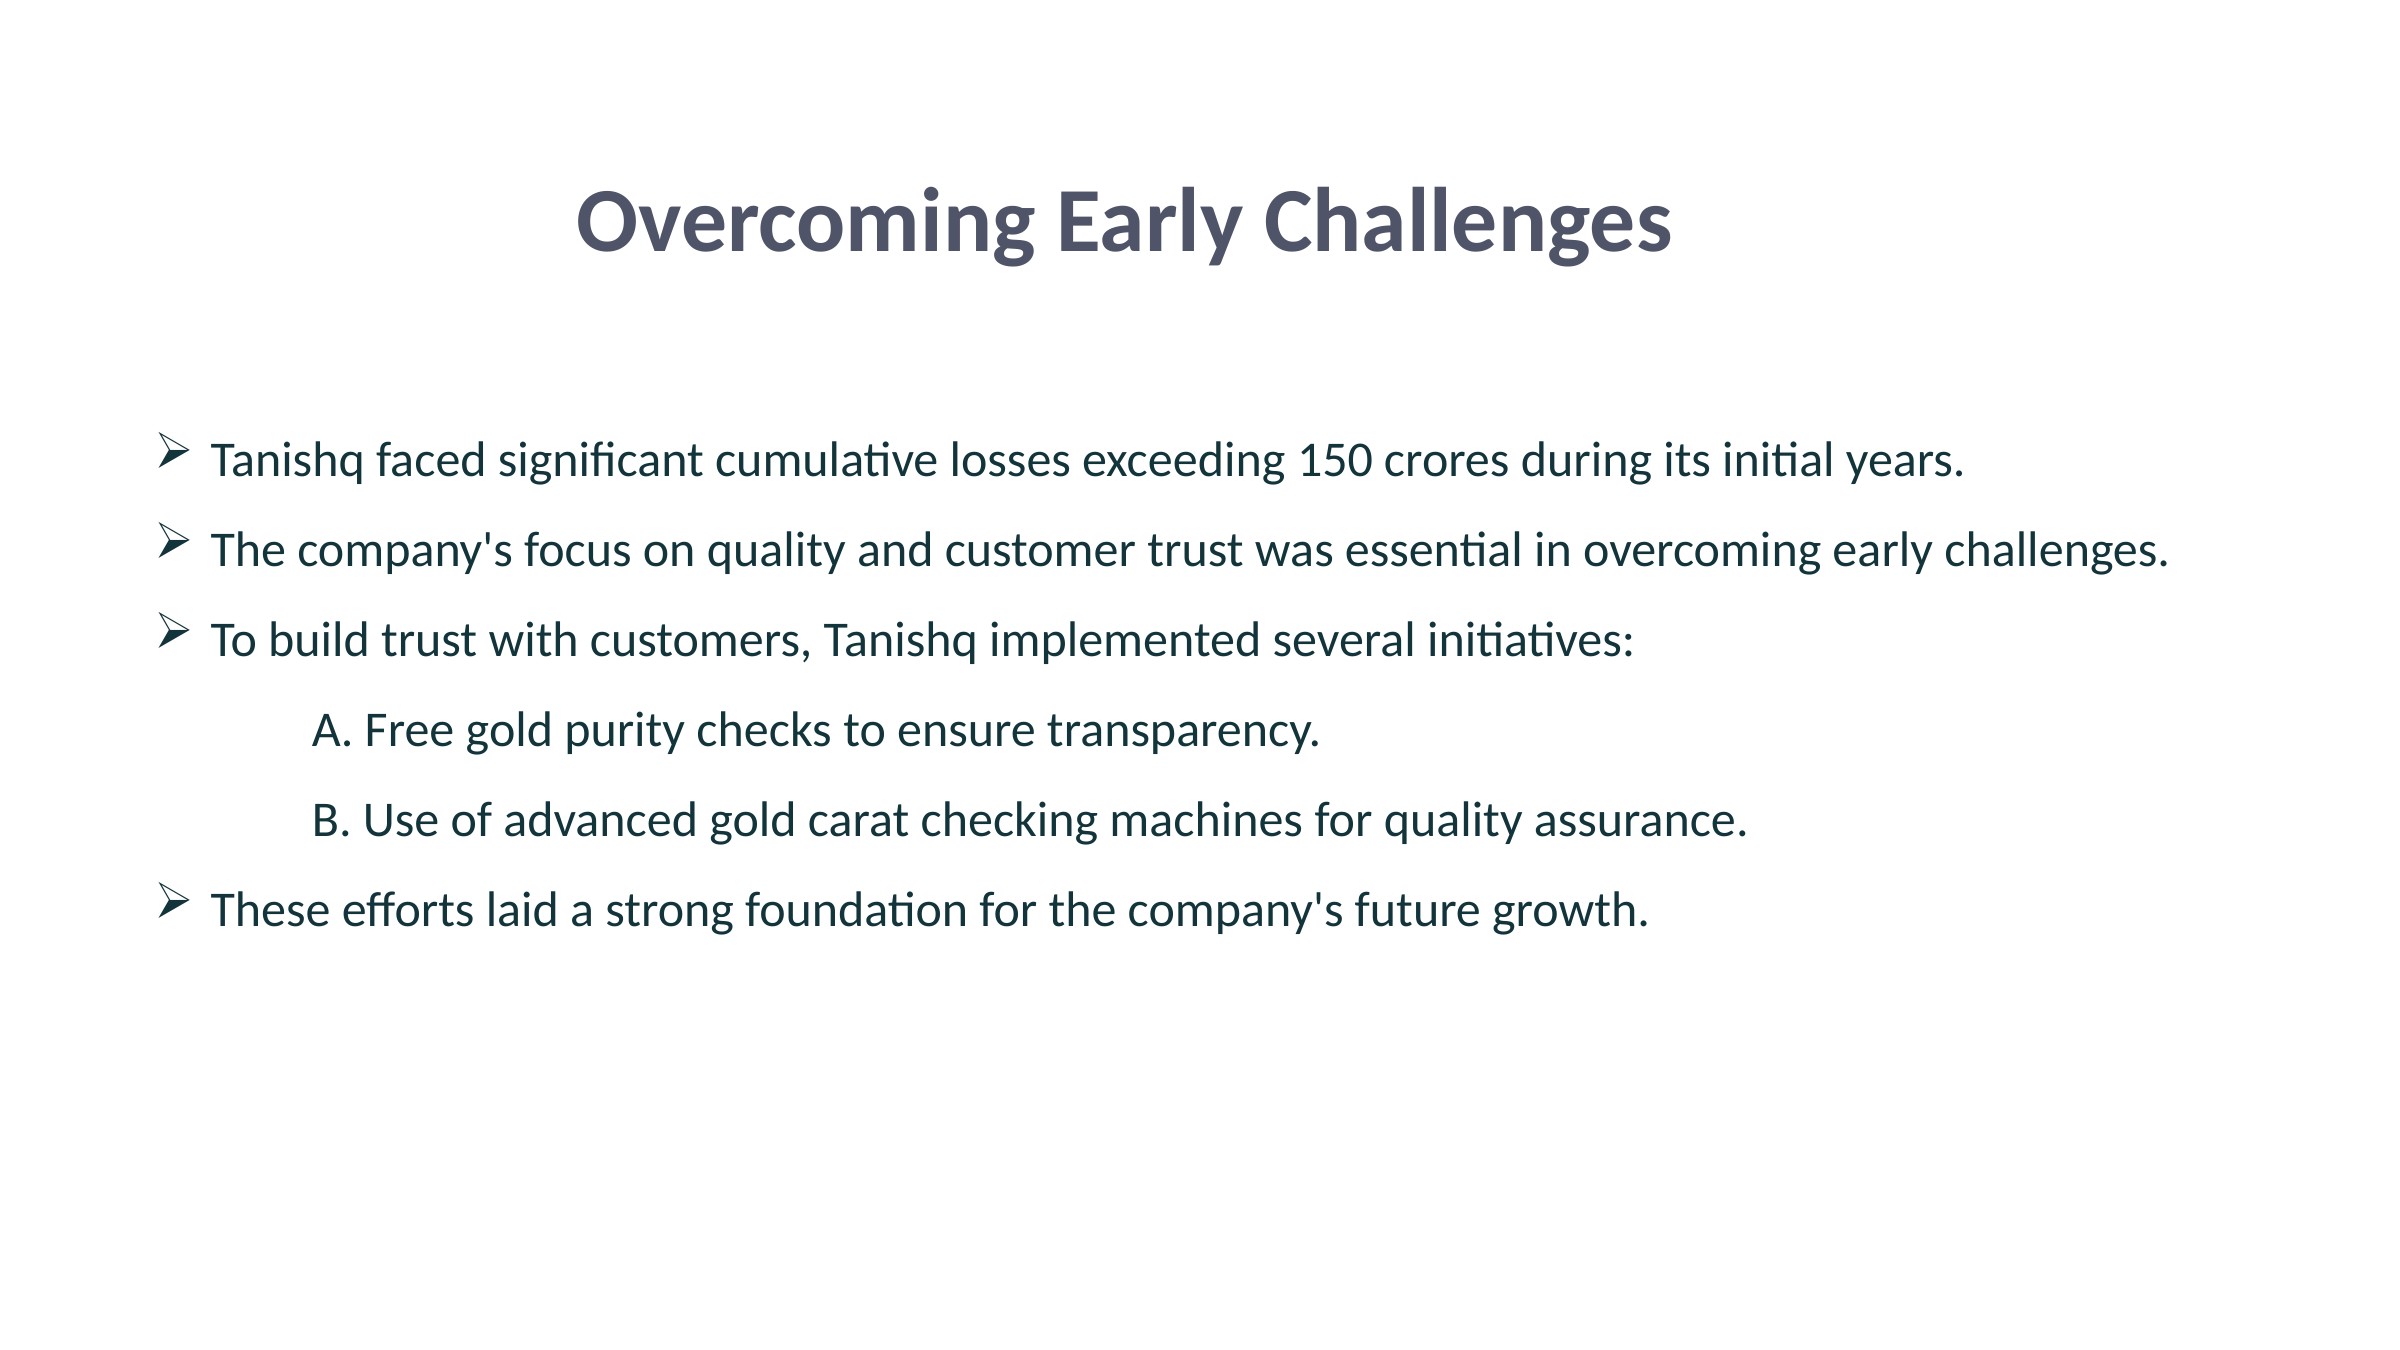

Overcoming Early Challenges

Tanishq faced significant cumulative losses exceeding 150 crores during its initial years.
The company's focus on quality and customer trust was essential in overcoming early challenges.
To build trust with customers, Tanishq implemented several initiatives:
              A. Free gold purity checks to ensure transparency.
              B. Use of advanced gold carat checking machines for quality assurance.
These efforts laid a strong foundation for the company's future growth.